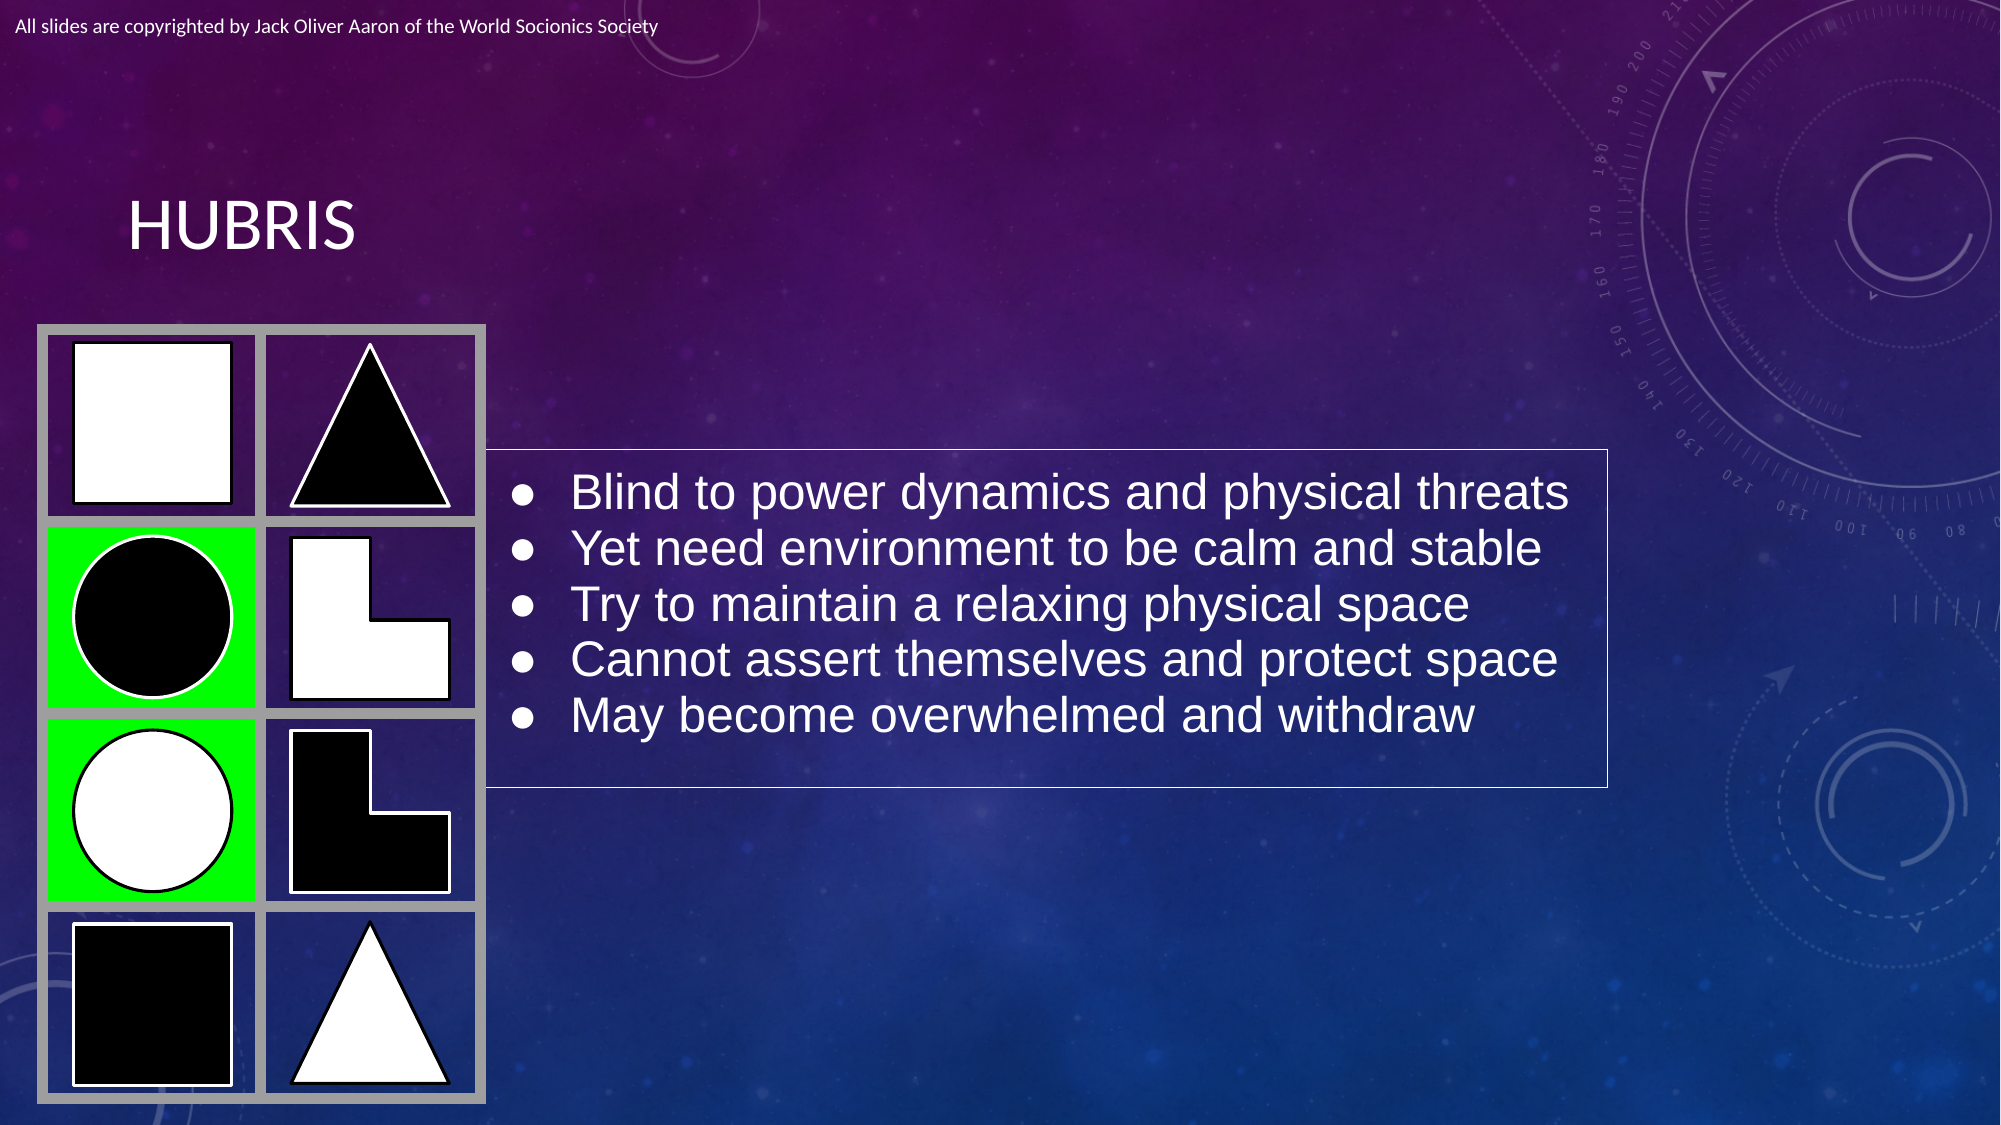

All slides are copyrighted by Jack Oliver Aaron of the World Socionics Society
# HUBRIS
|  |  |
| --- | --- |
|  |  |
|  |  |
|  |  |

| Blind to power dynamics and physical threats Yet need environment to be calm and stable Try to maintain a relaxing physical space Cannot assert themselves and protect space May become overwhelmed and withdraw |
| --- |